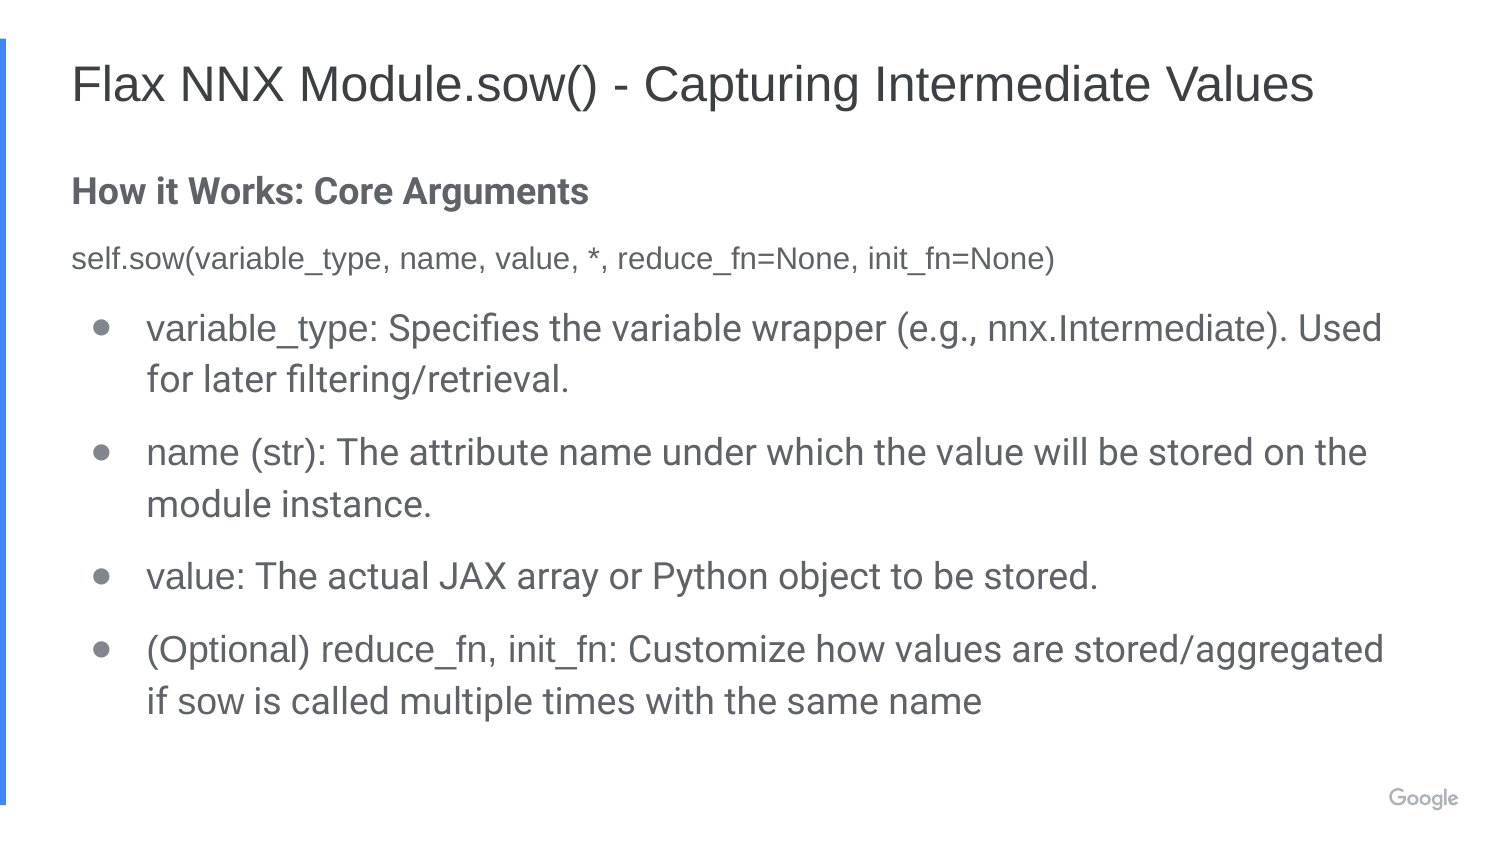

# Flax NNX Module.sow() - Capturing Intermediate Values
How it Works: Core Arguments
self.sow(variable_type, name, value, *, reduce_fn=None, init_fn=None)
variable_type: Specifies the variable wrapper (e.g., nnx.Intermediate). Used for later filtering/retrieval.
name (str): The attribute name under which the value will be stored on the module instance.
value: The actual JAX array or Python object to be stored.
(Optional) reduce_fn, init_fn: Customize how values are stored/aggregated if sow is called multiple times with the same name